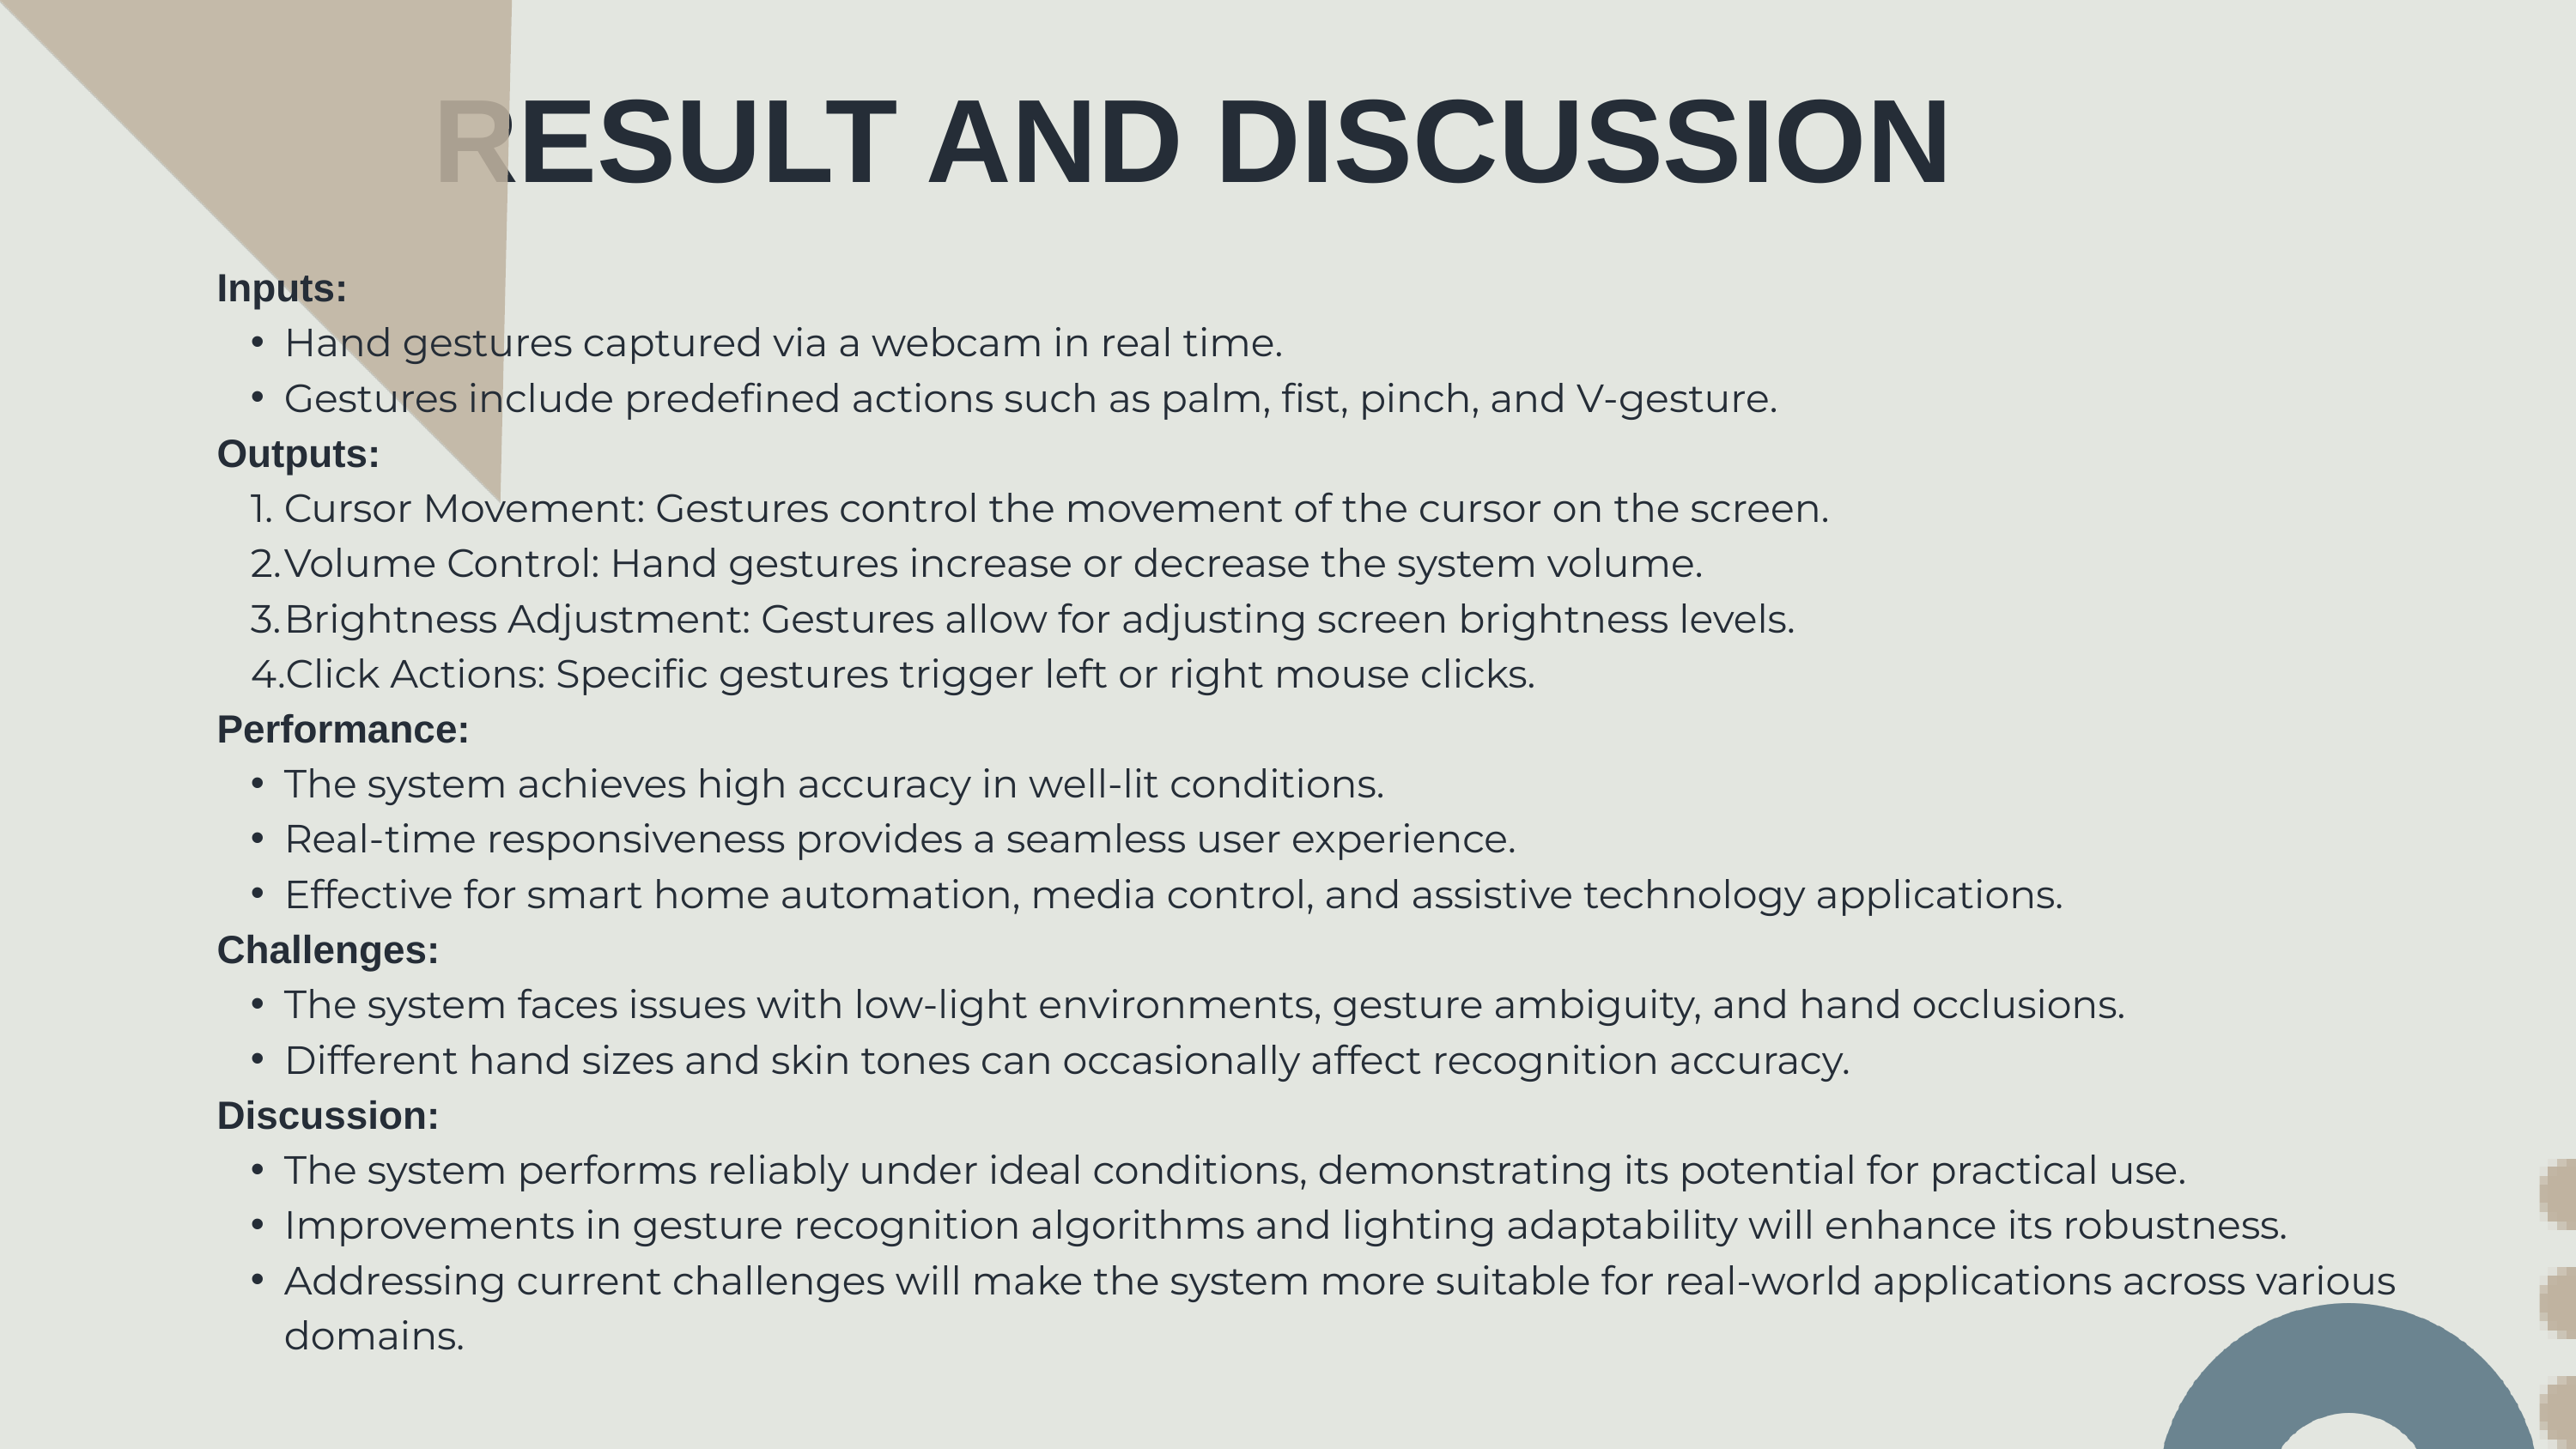

RESULT AND DISCUSSION
Inputs:
Hand gestures captured via a webcam in real time.
Gestures include predefined actions such as palm, fist, pinch, and V-gesture.
Outputs:
Cursor Movement: Gestures control the movement of the cursor on the screen.
Volume Control: Hand gestures increase or decrease the system volume.
Brightness Adjustment: Gestures allow for adjusting screen brightness levels.
Click Actions: Specific gestures trigger left or right mouse clicks.
Performance:
The system achieves high accuracy in well-lit conditions.
Real-time responsiveness provides a seamless user experience.
Effective for smart home automation, media control, and assistive technology applications.
Challenges:
The system faces issues with low-light environments, gesture ambiguity, and hand occlusions.
Different hand sizes and skin tones can occasionally affect recognition accuracy.
Discussion:
The system performs reliably under ideal conditions, demonstrating its potential for practical use.
Improvements in gesture recognition algorithms and lighting adaptability will enhance its robustness.
Addressing current challenges will make the system more suitable for real-world applications across various domains.